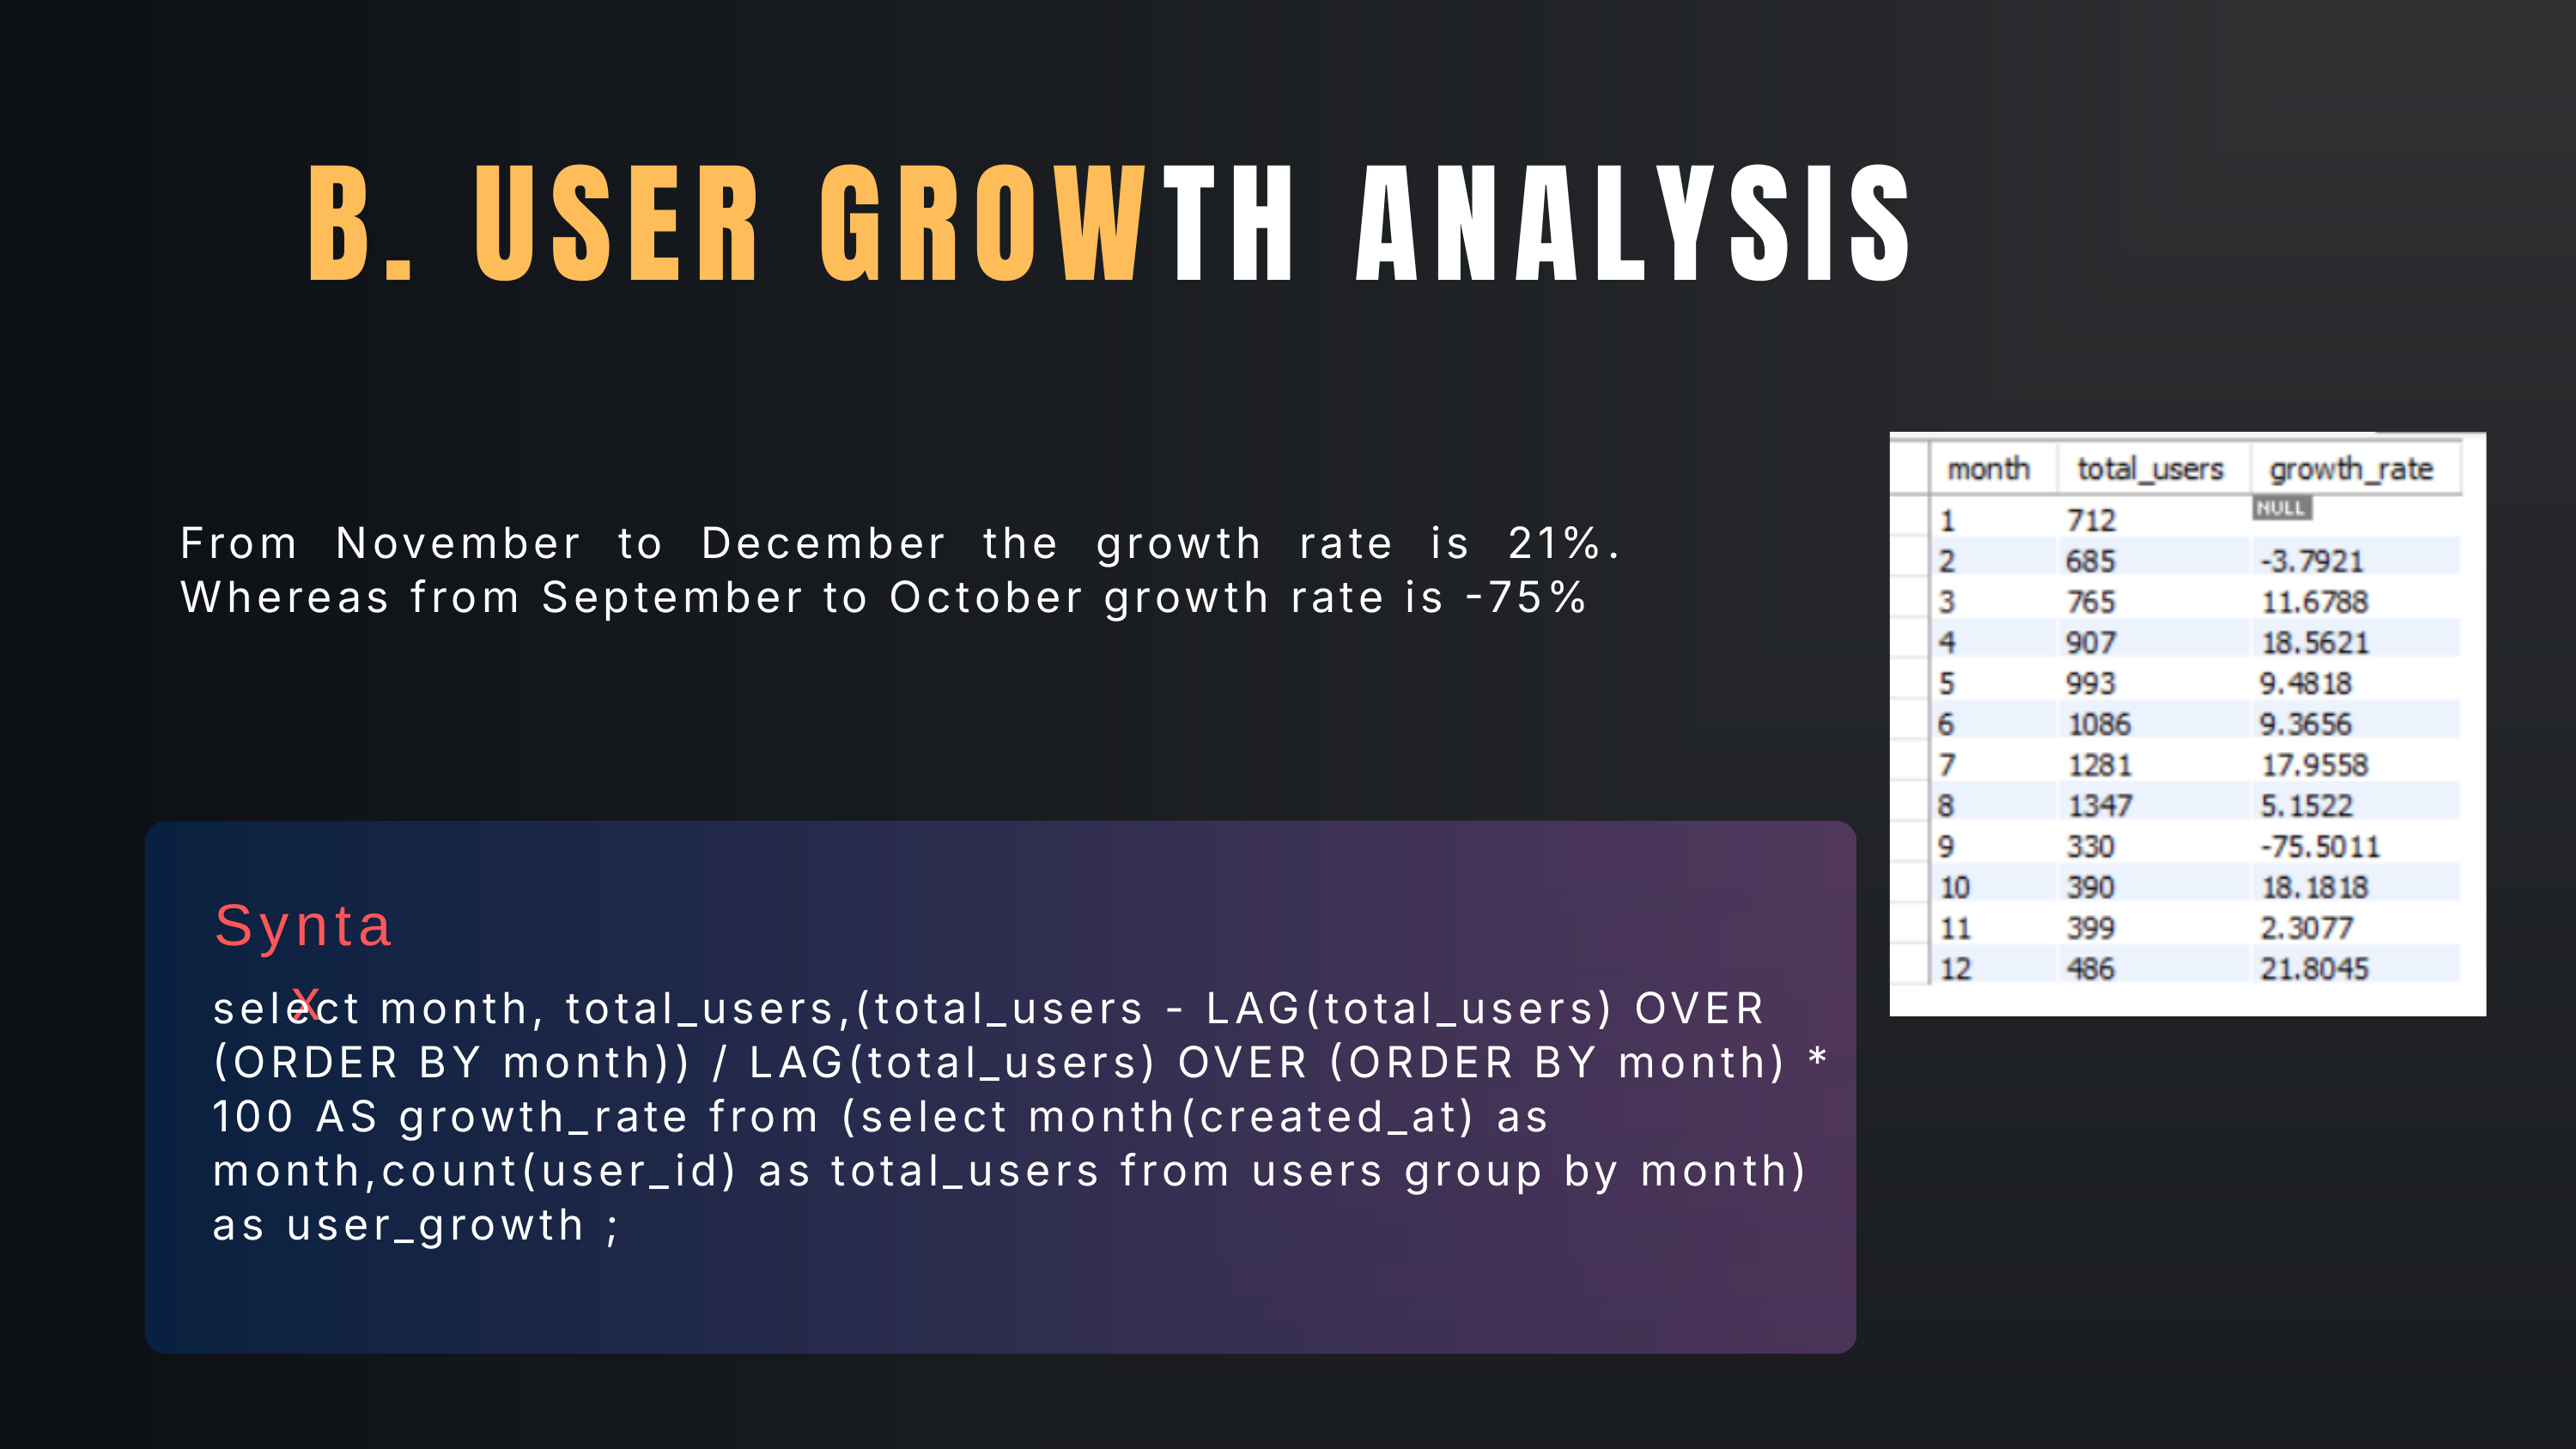

B. USER GROWTH ANALYSIS

From November to December the growth rate is 21%. Whereas from September to October growth rate is -75%

Syntax
select month, total_users,(total_users - LAG(total_users) OVER (ORDER BY month)) / LAG(total_users) OVER (ORDER BY month) * 100 AS growth_rate from (select month(created_at) as month,count(user_id) as total_users from users group by month) as user_growth ;